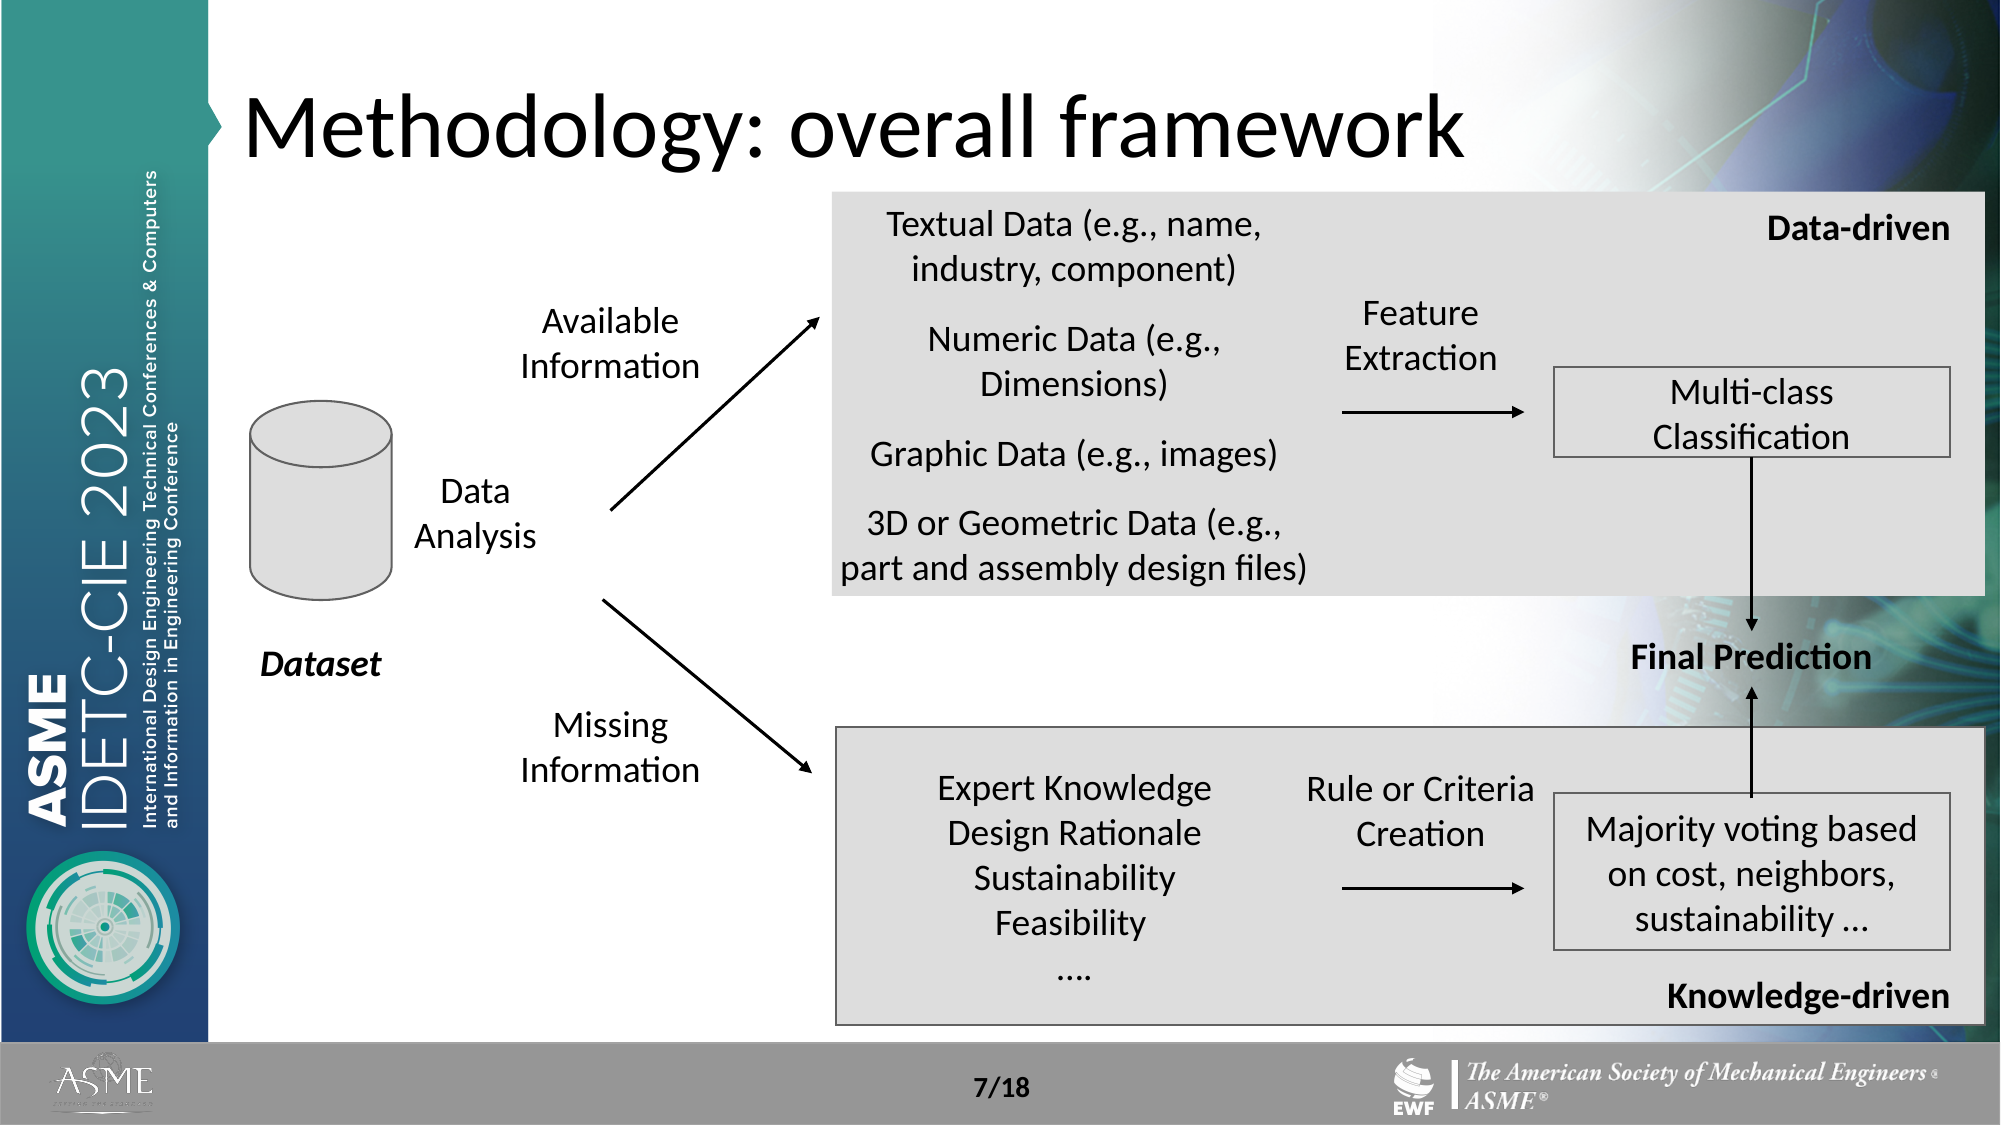

# Methodology: overall framework
Textual Data (e.g., name, industry, component)

Data-driven
Feature Extraction
Available Information
Numeric Data (e.g., Dimensions)
Multi-class Classification

Graphic Data (e.g., images)
Data Analysis
3D or Geometric Data (e.g., part and assembly design files)
Final Prediction
Dataset
Missing Information

Expert Knowledge
Design Rationale
Sustainability
Feasibility
….
Rule or Criteria Creation
Majority voting based on cost, neighbors, sustainability …
Knowledge-driven
7/18